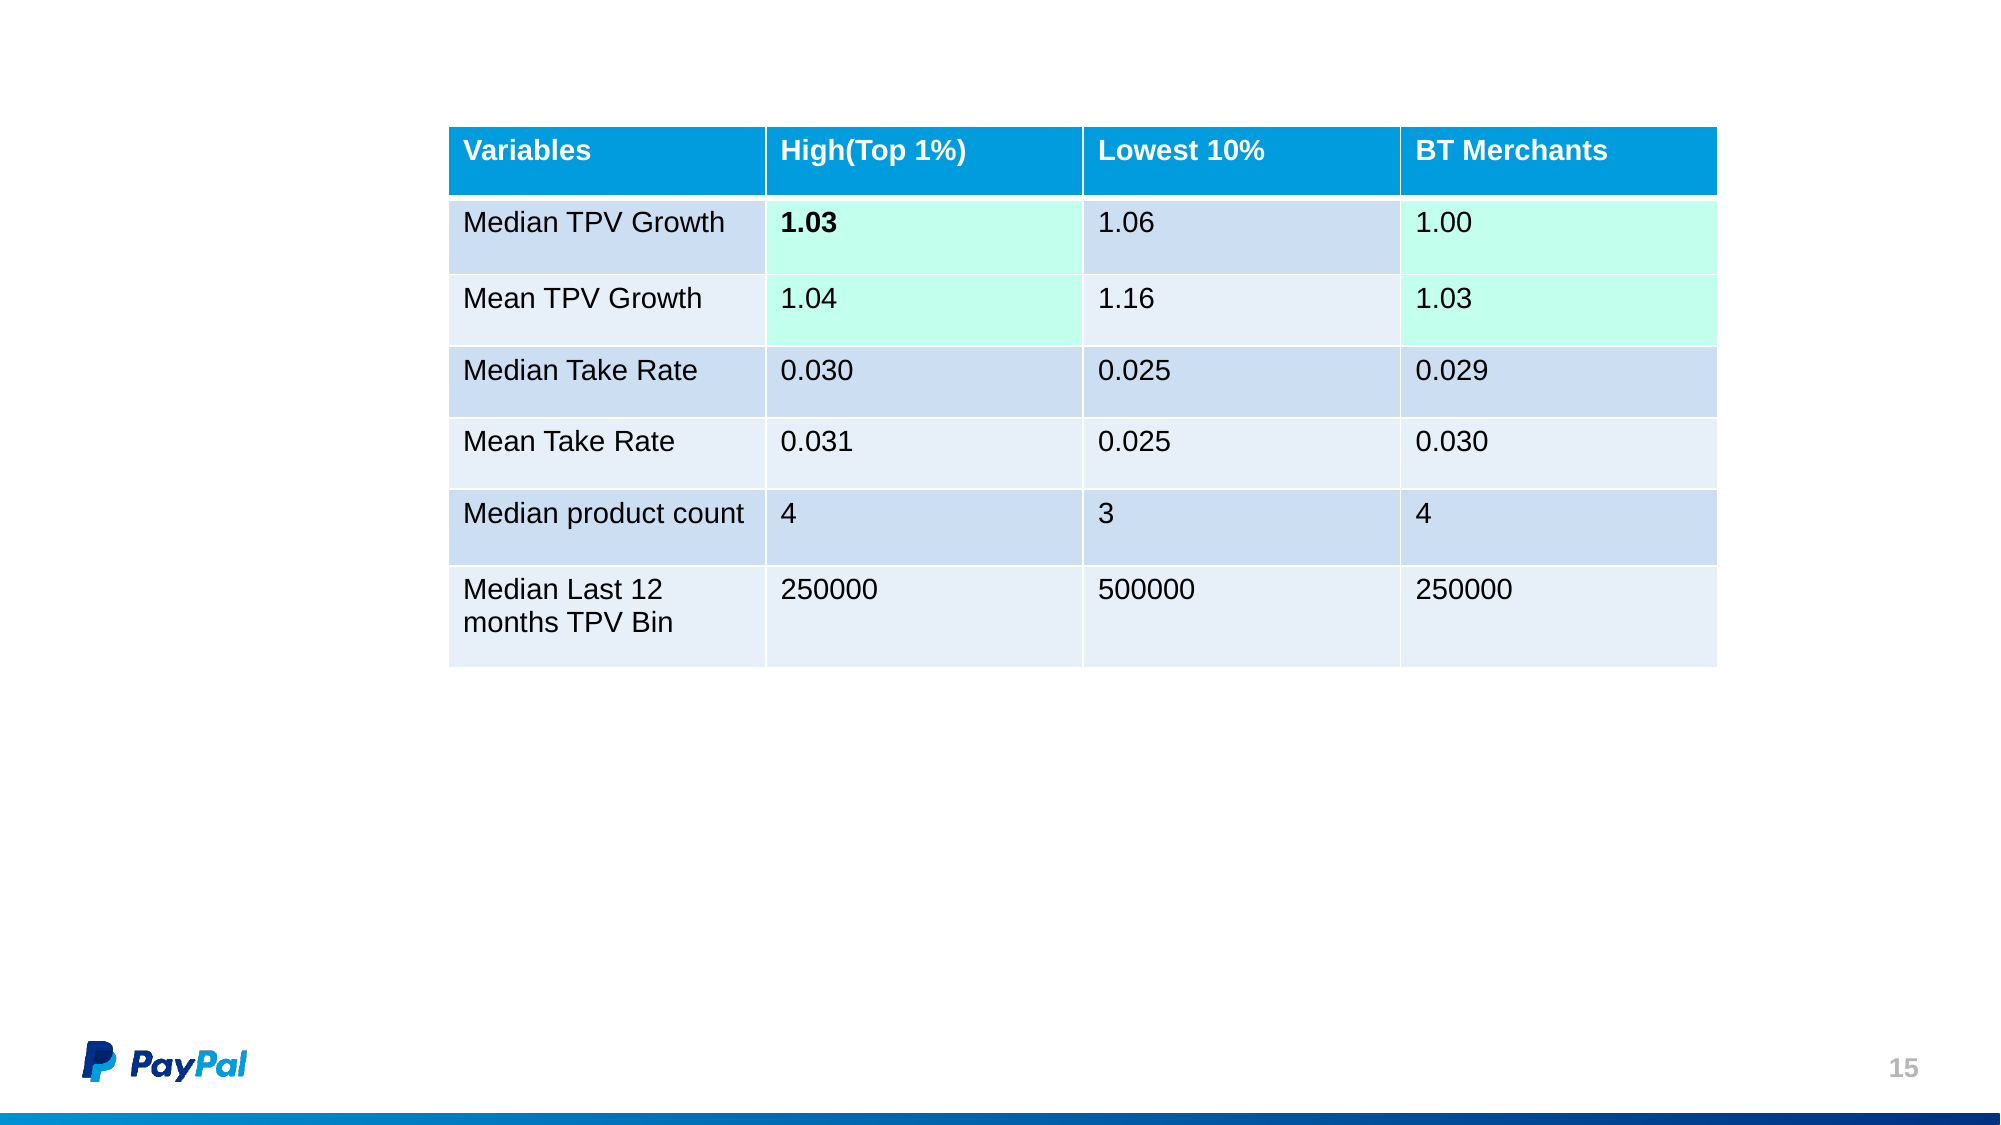

| Variables | High(Top 1%) | Lowest 10% | BT Merchants |
| --- | --- | --- | --- |
| Median TPV Growth | 1.03 | 1.06 | 1.00 |
| Mean TPV Growth | 1.04 | 1.16 | 1.03 |
| Median Take Rate | 0.030 | 0.025 | 0.029 |
| Mean Take Rate | 0.031 | 0.025 | 0.030 |
| Median product count | 4 | 3 | 4 |
| Median Last 12 months TPV Bin | 250000 | 500000 | 250000 |
15